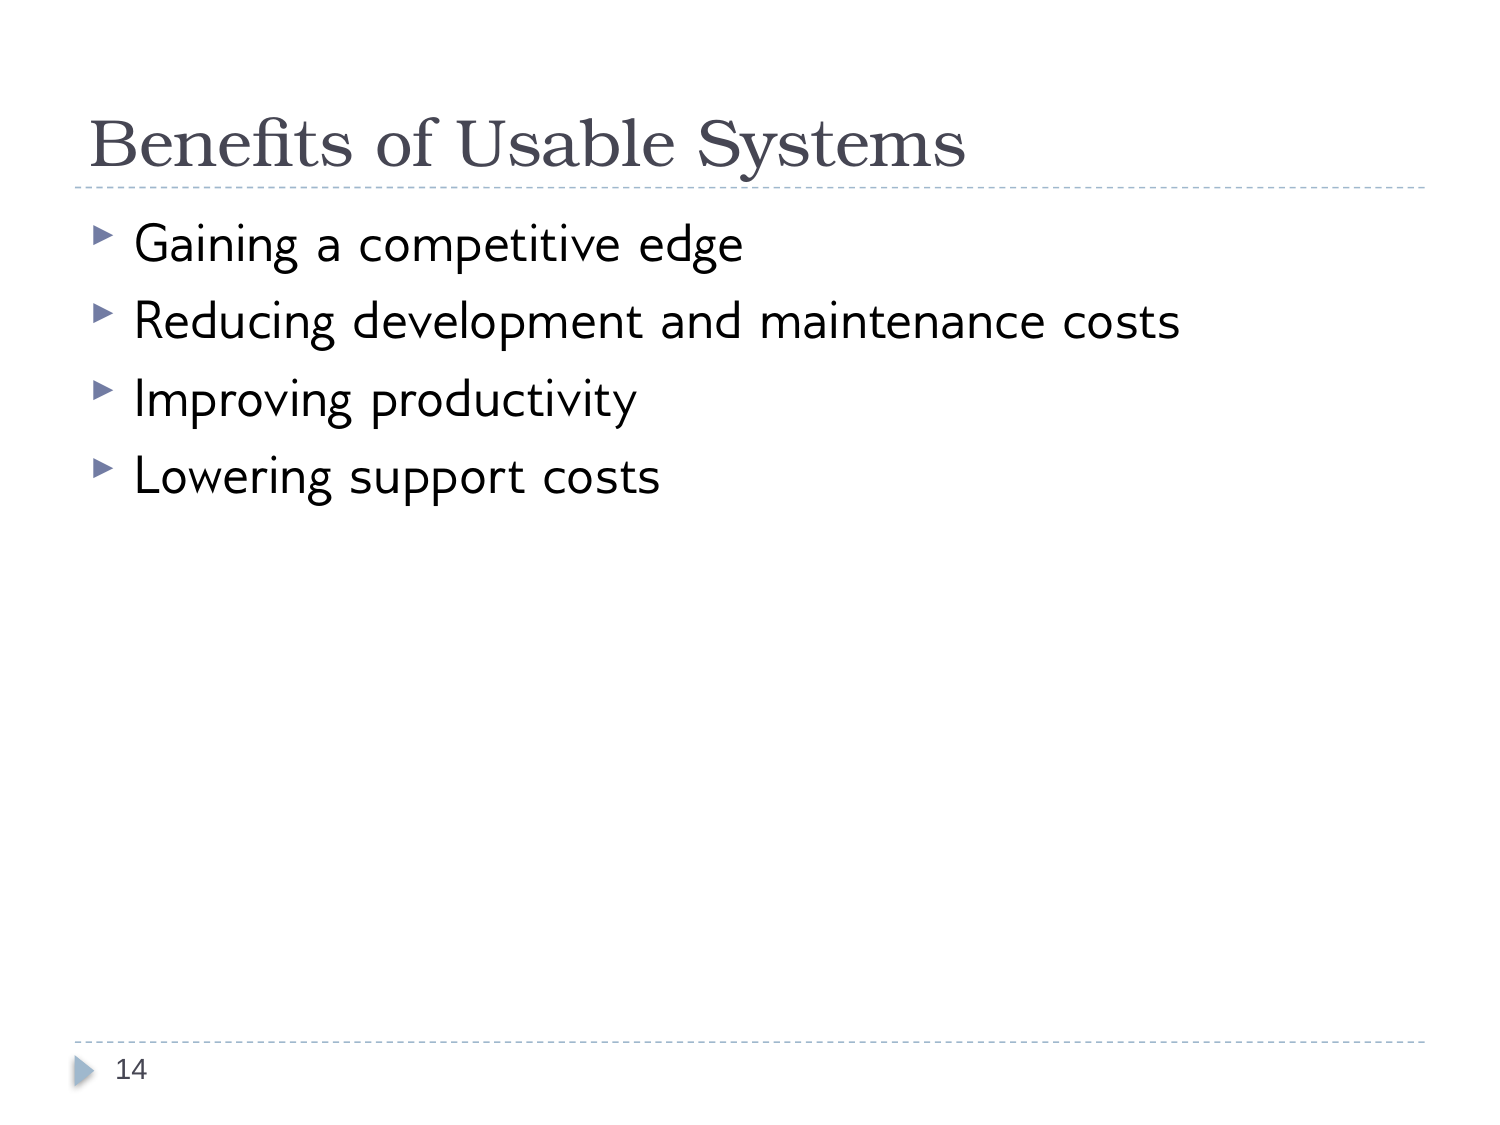

# Benefits of Usable Systems
Gaining a competitive edge
Reducing development and maintenance costs
Improving productivity
Lowering support costs
14